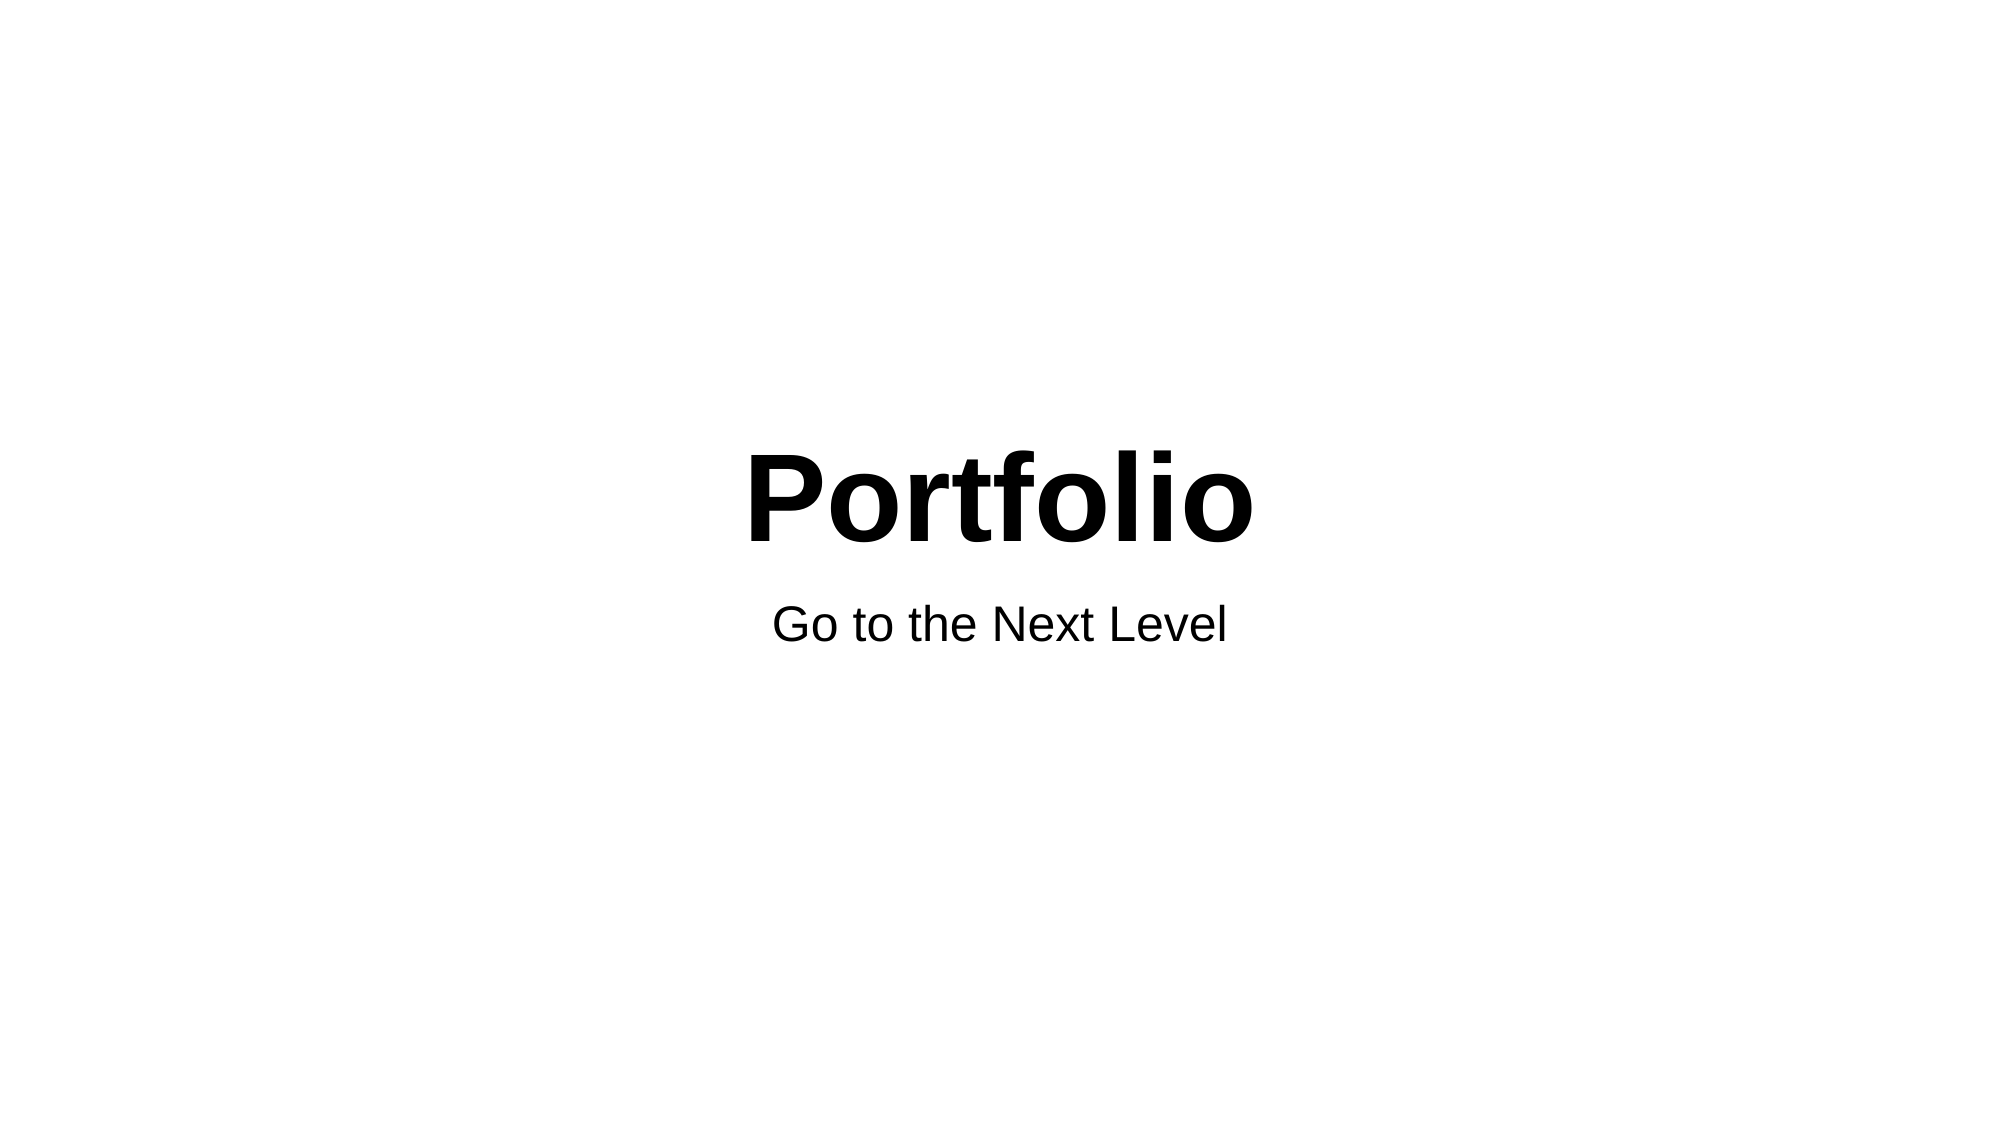

# Portfolio
Go to the Next Level